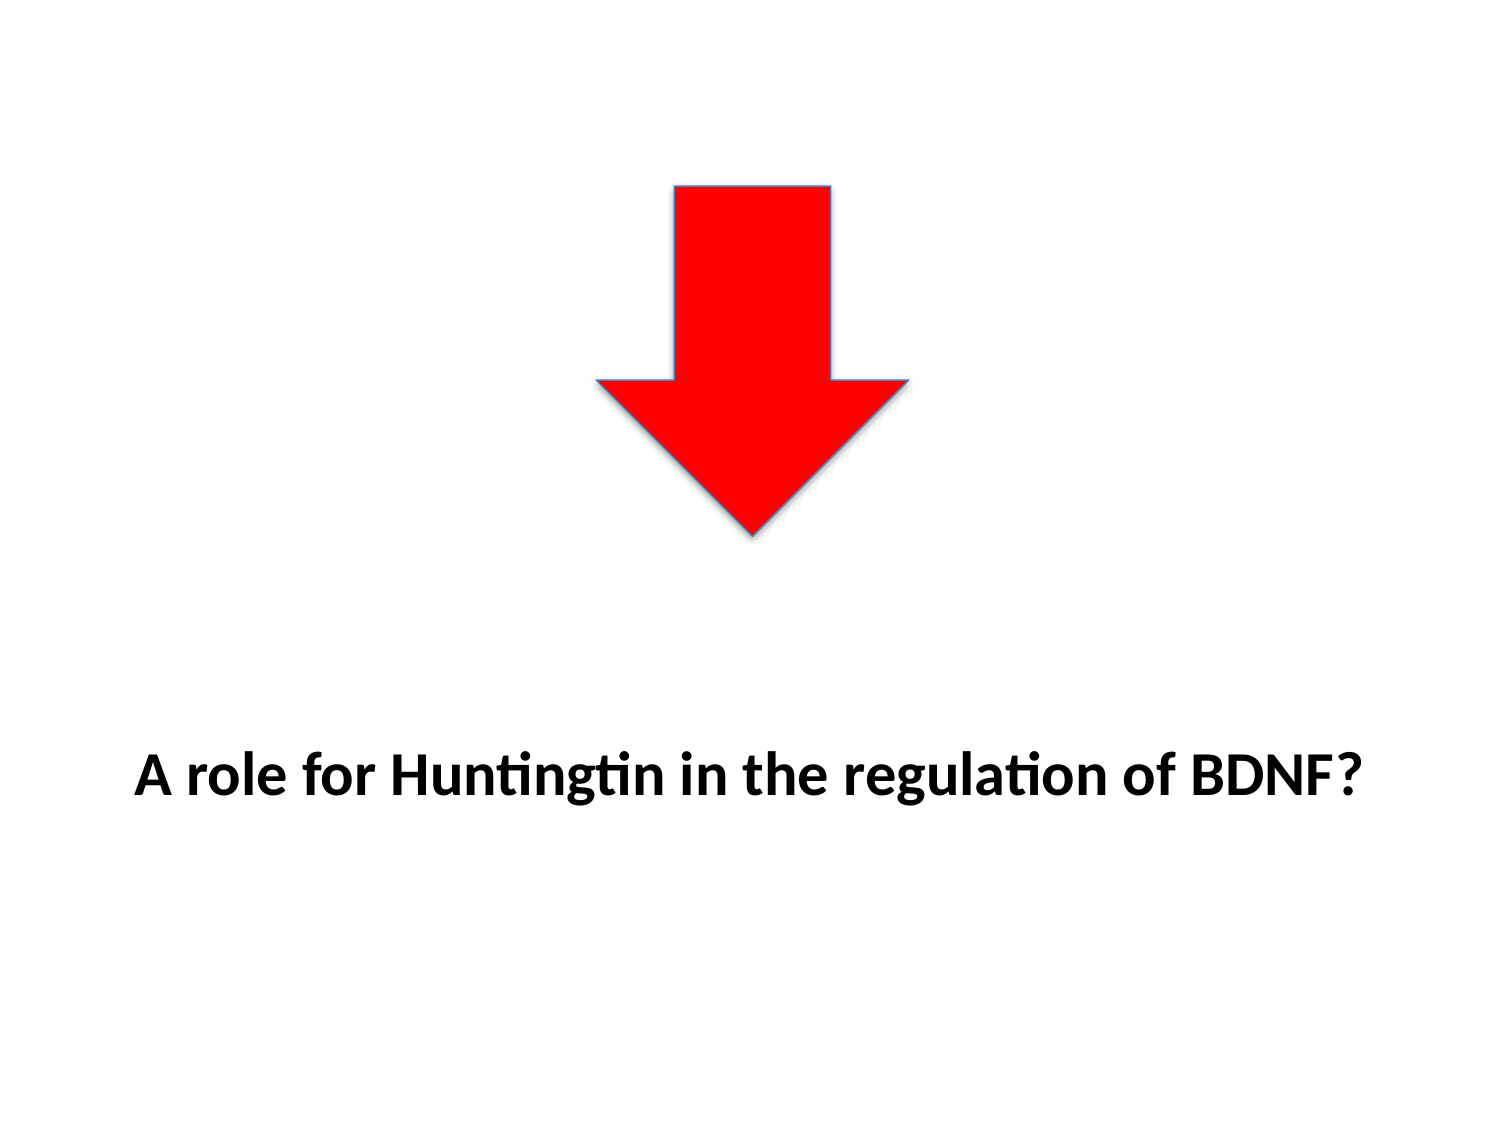

A role for Huntingtin in the regulation of BDNF?